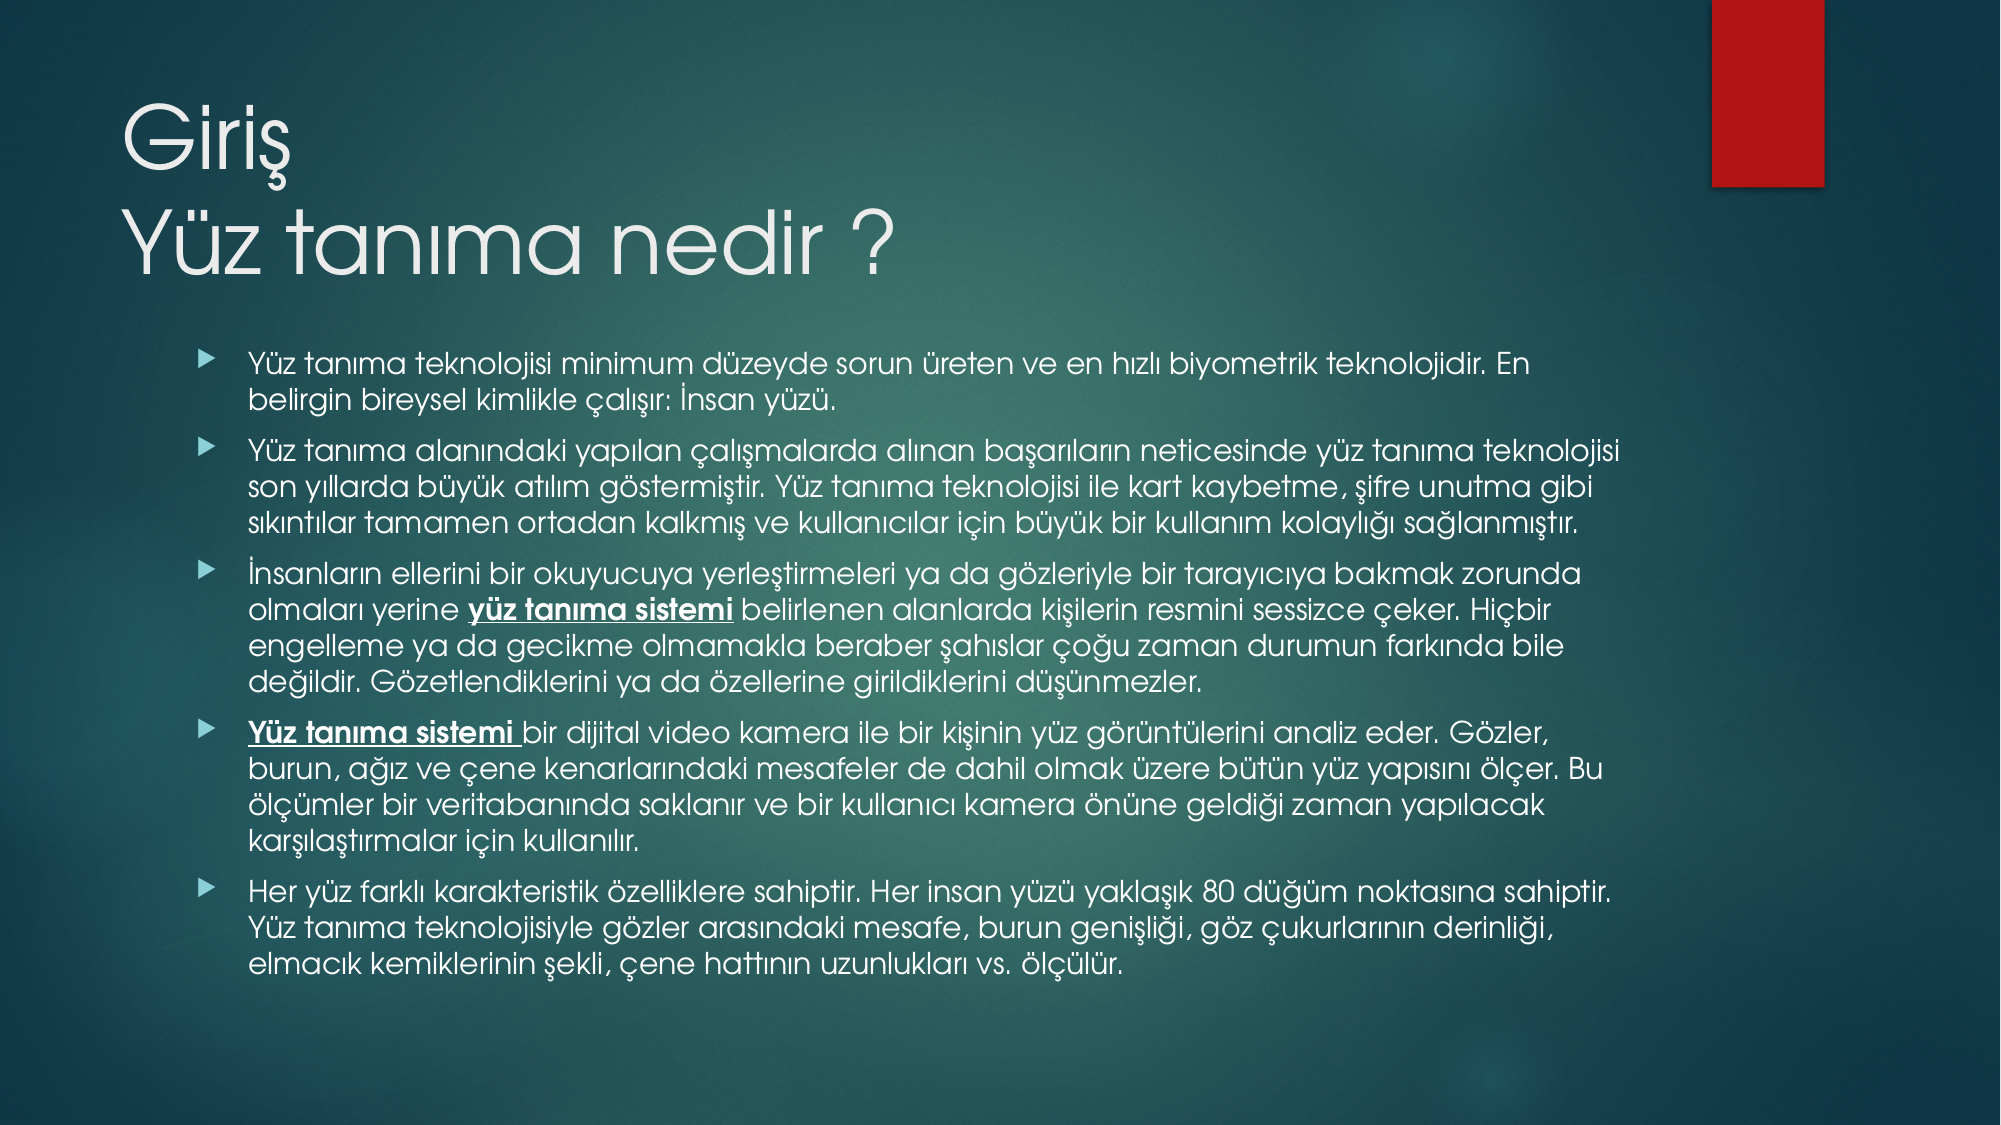

# Giriş Yüz tanıma nedir ?
Yüz tanıma teknolojisi minimum düzeyde sorun üreten ve en hızlı biyometrik teknolojidir. En belirgin bireysel kimlikle çalışır: İnsan yüzü.
Yüz tanıma alanındaki yapılan çalışmalarda alınan başarıların neticesinde yüz tanıma teknolojisi son yıllarda büyük atılım göstermiştir. Yüz tanıma teknolojisi ile kart kaybetme, şifre unutma gibi sıkıntılar tamamen ortadan kalkmış ve kullanıcılar için büyük bir kullanım kolaylığı sağlanmıştır.
İnsanların ellerini bir okuyucuya yerleştirmeleri ya da gözleriyle bir tarayıcıya bakmak zorunda olmaları yerine yüz tanıma sistemi belirlenen alanlarda kişilerin resmini sessizce çeker. Hiçbir engelleme ya da gecikme olmamakla beraber şahıslar çoğu zaman durumun farkında bile değildir. Gözetlendiklerini ya da özellerine girildiklerini düşünmezler.
Yüz tanıma sistemi bir dijital video kamera ile bir kişinin yüz görüntülerini analiz eder. Gözler, burun, ağız ve çene kenarlarındaki mesafeler de dahil olmak üzere bütün yüz yapısını ölçer. Bu ölçümler bir veritabanında saklanır ve bir kullanıcı kamera önüne geldiği zaman yapılacak karşılaştırmalar için kullanılır.
Her yüz farklı karakteristik özelliklere sahiptir. Her insan yüzü yaklaşık 80 düğüm noktasına sahiptir. Yüz tanıma teknolojisiyle gözler arasındaki mesafe, burun genişliği, göz çukurlarının derinliği, elmacık kemiklerinin şekli, çene hattının uzunlukları vs. ölçülür.